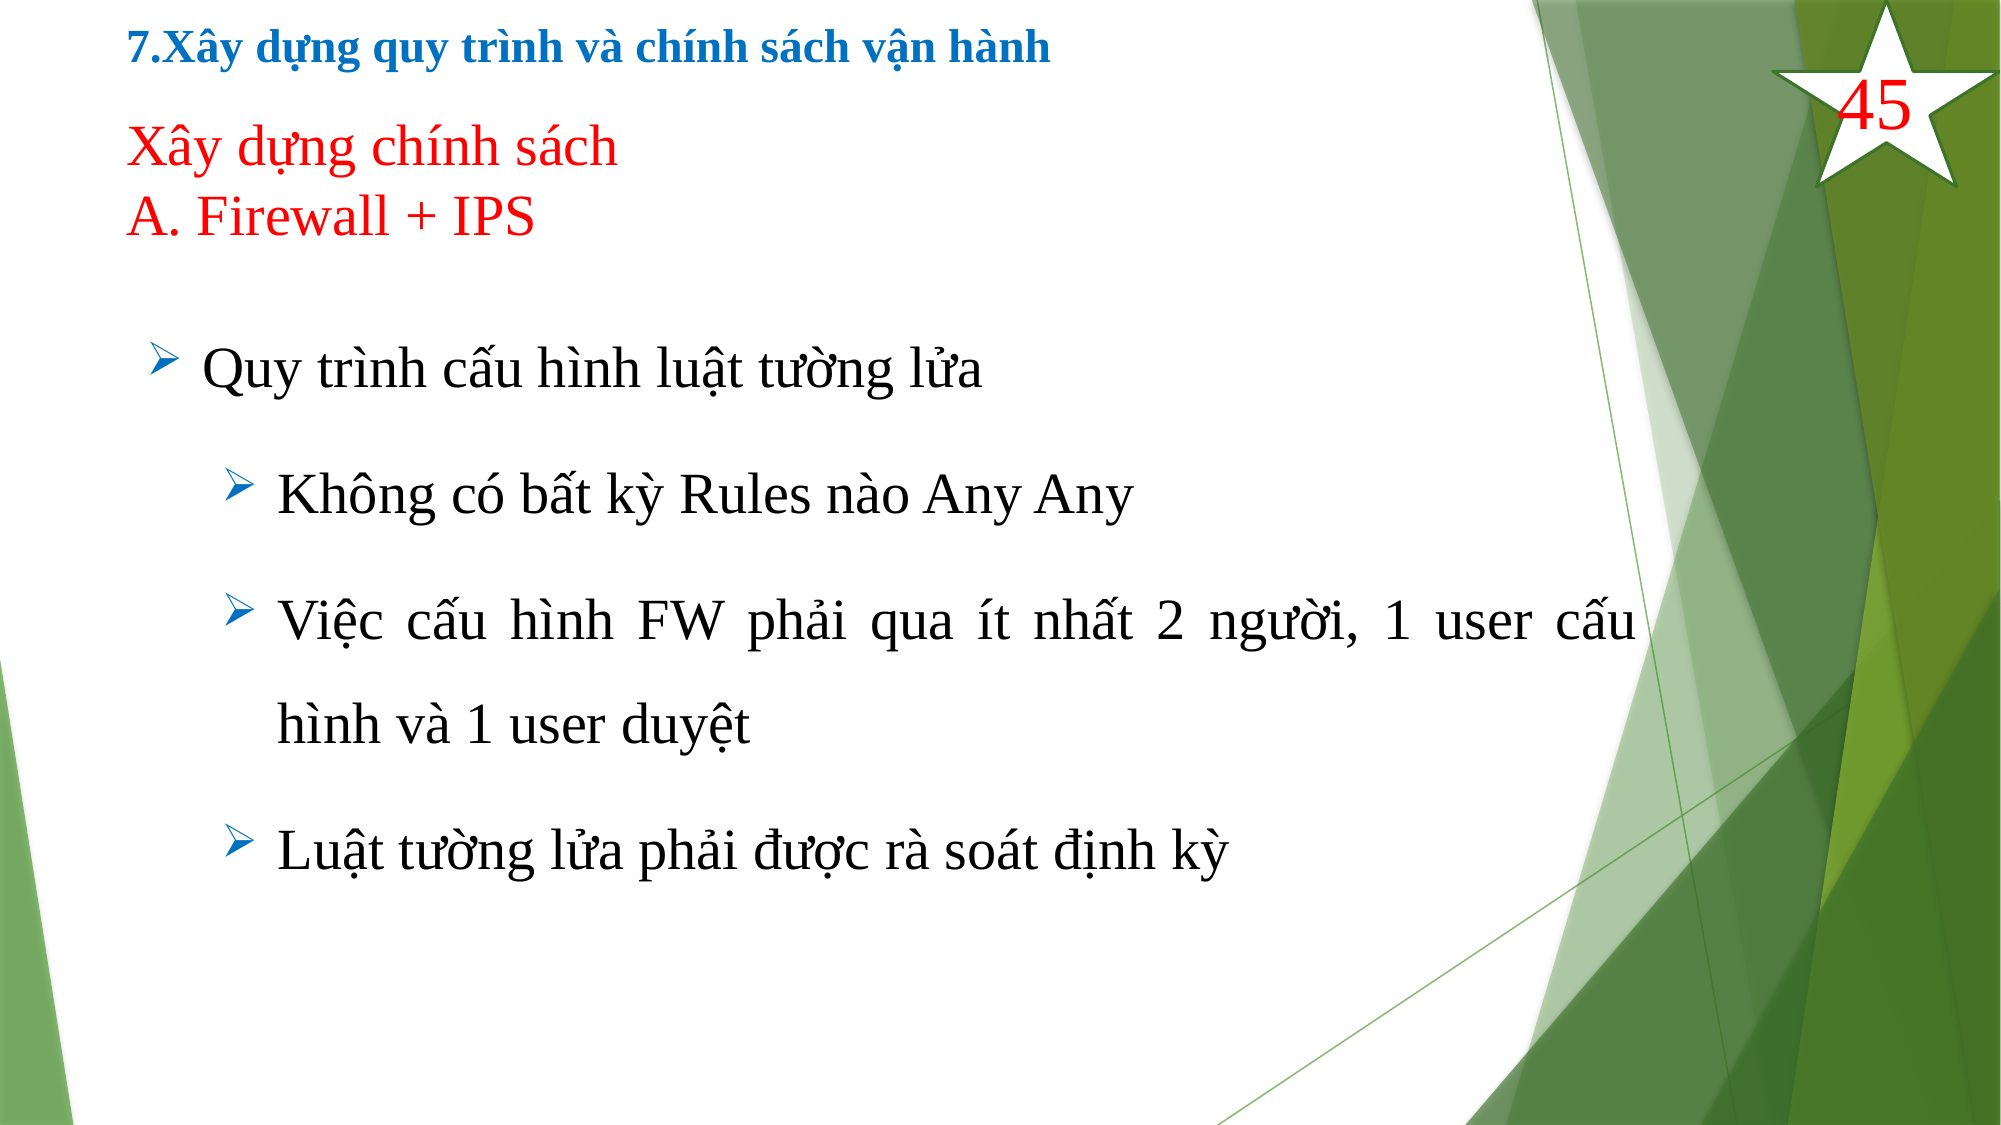

# 7.Xây dựng quy trình và chính sách vận hành
45
Xây dựng chính sách
A. Firewall + IPS
Quy trình cấu hình luật tường lửa
Không có bất kỳ Rules nào Any Any
Việc cấu hình FW phải qua ít nhất 2 người, 1 user cấu hình và 1 user duyệt
Luật tường lửa phải được rà soát định kỳ